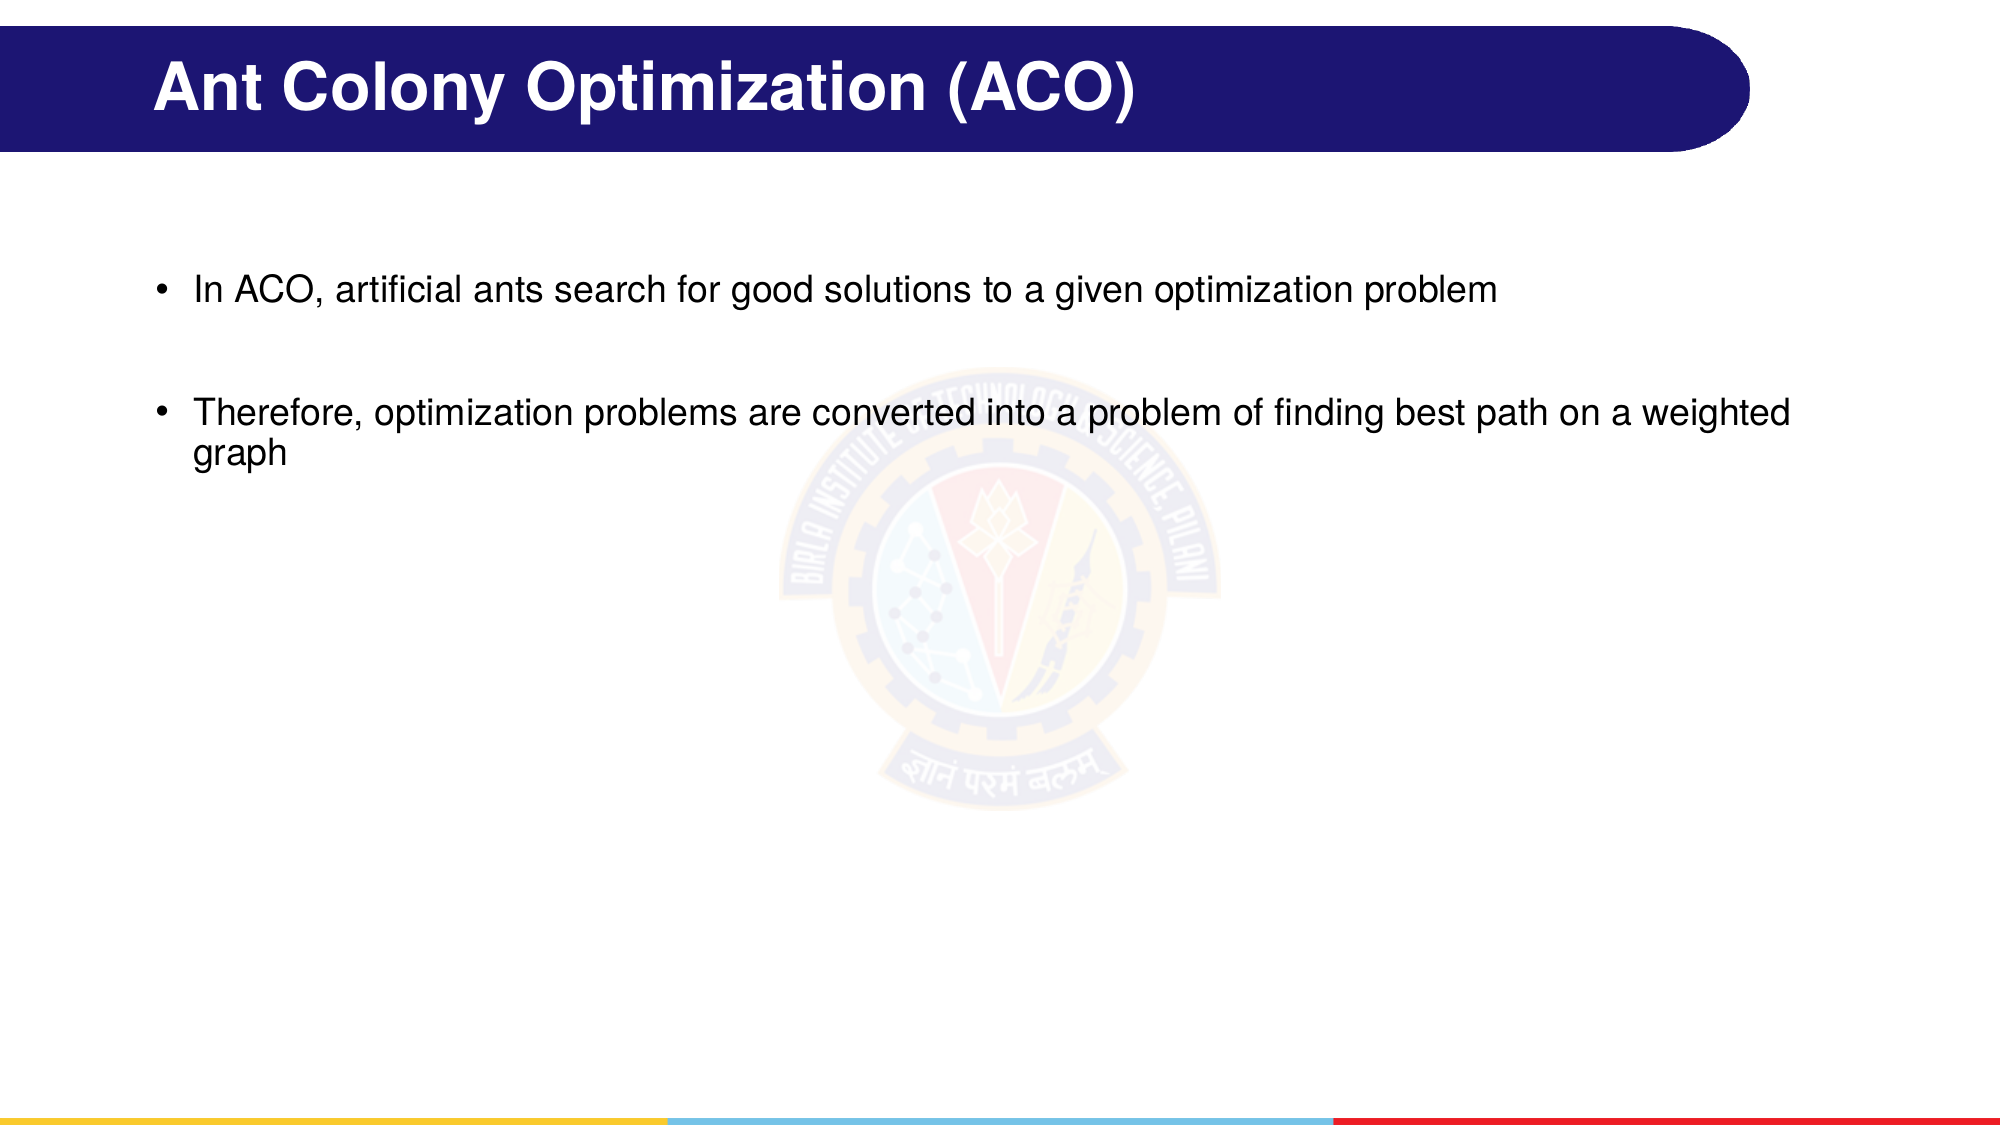

# Ant Colony Optimization (ACO)

In ACO, artificial ants search for good solutions to a given optimization problem

Therefore, optimization problems are converted into a problem of finding best path on a weighted graph